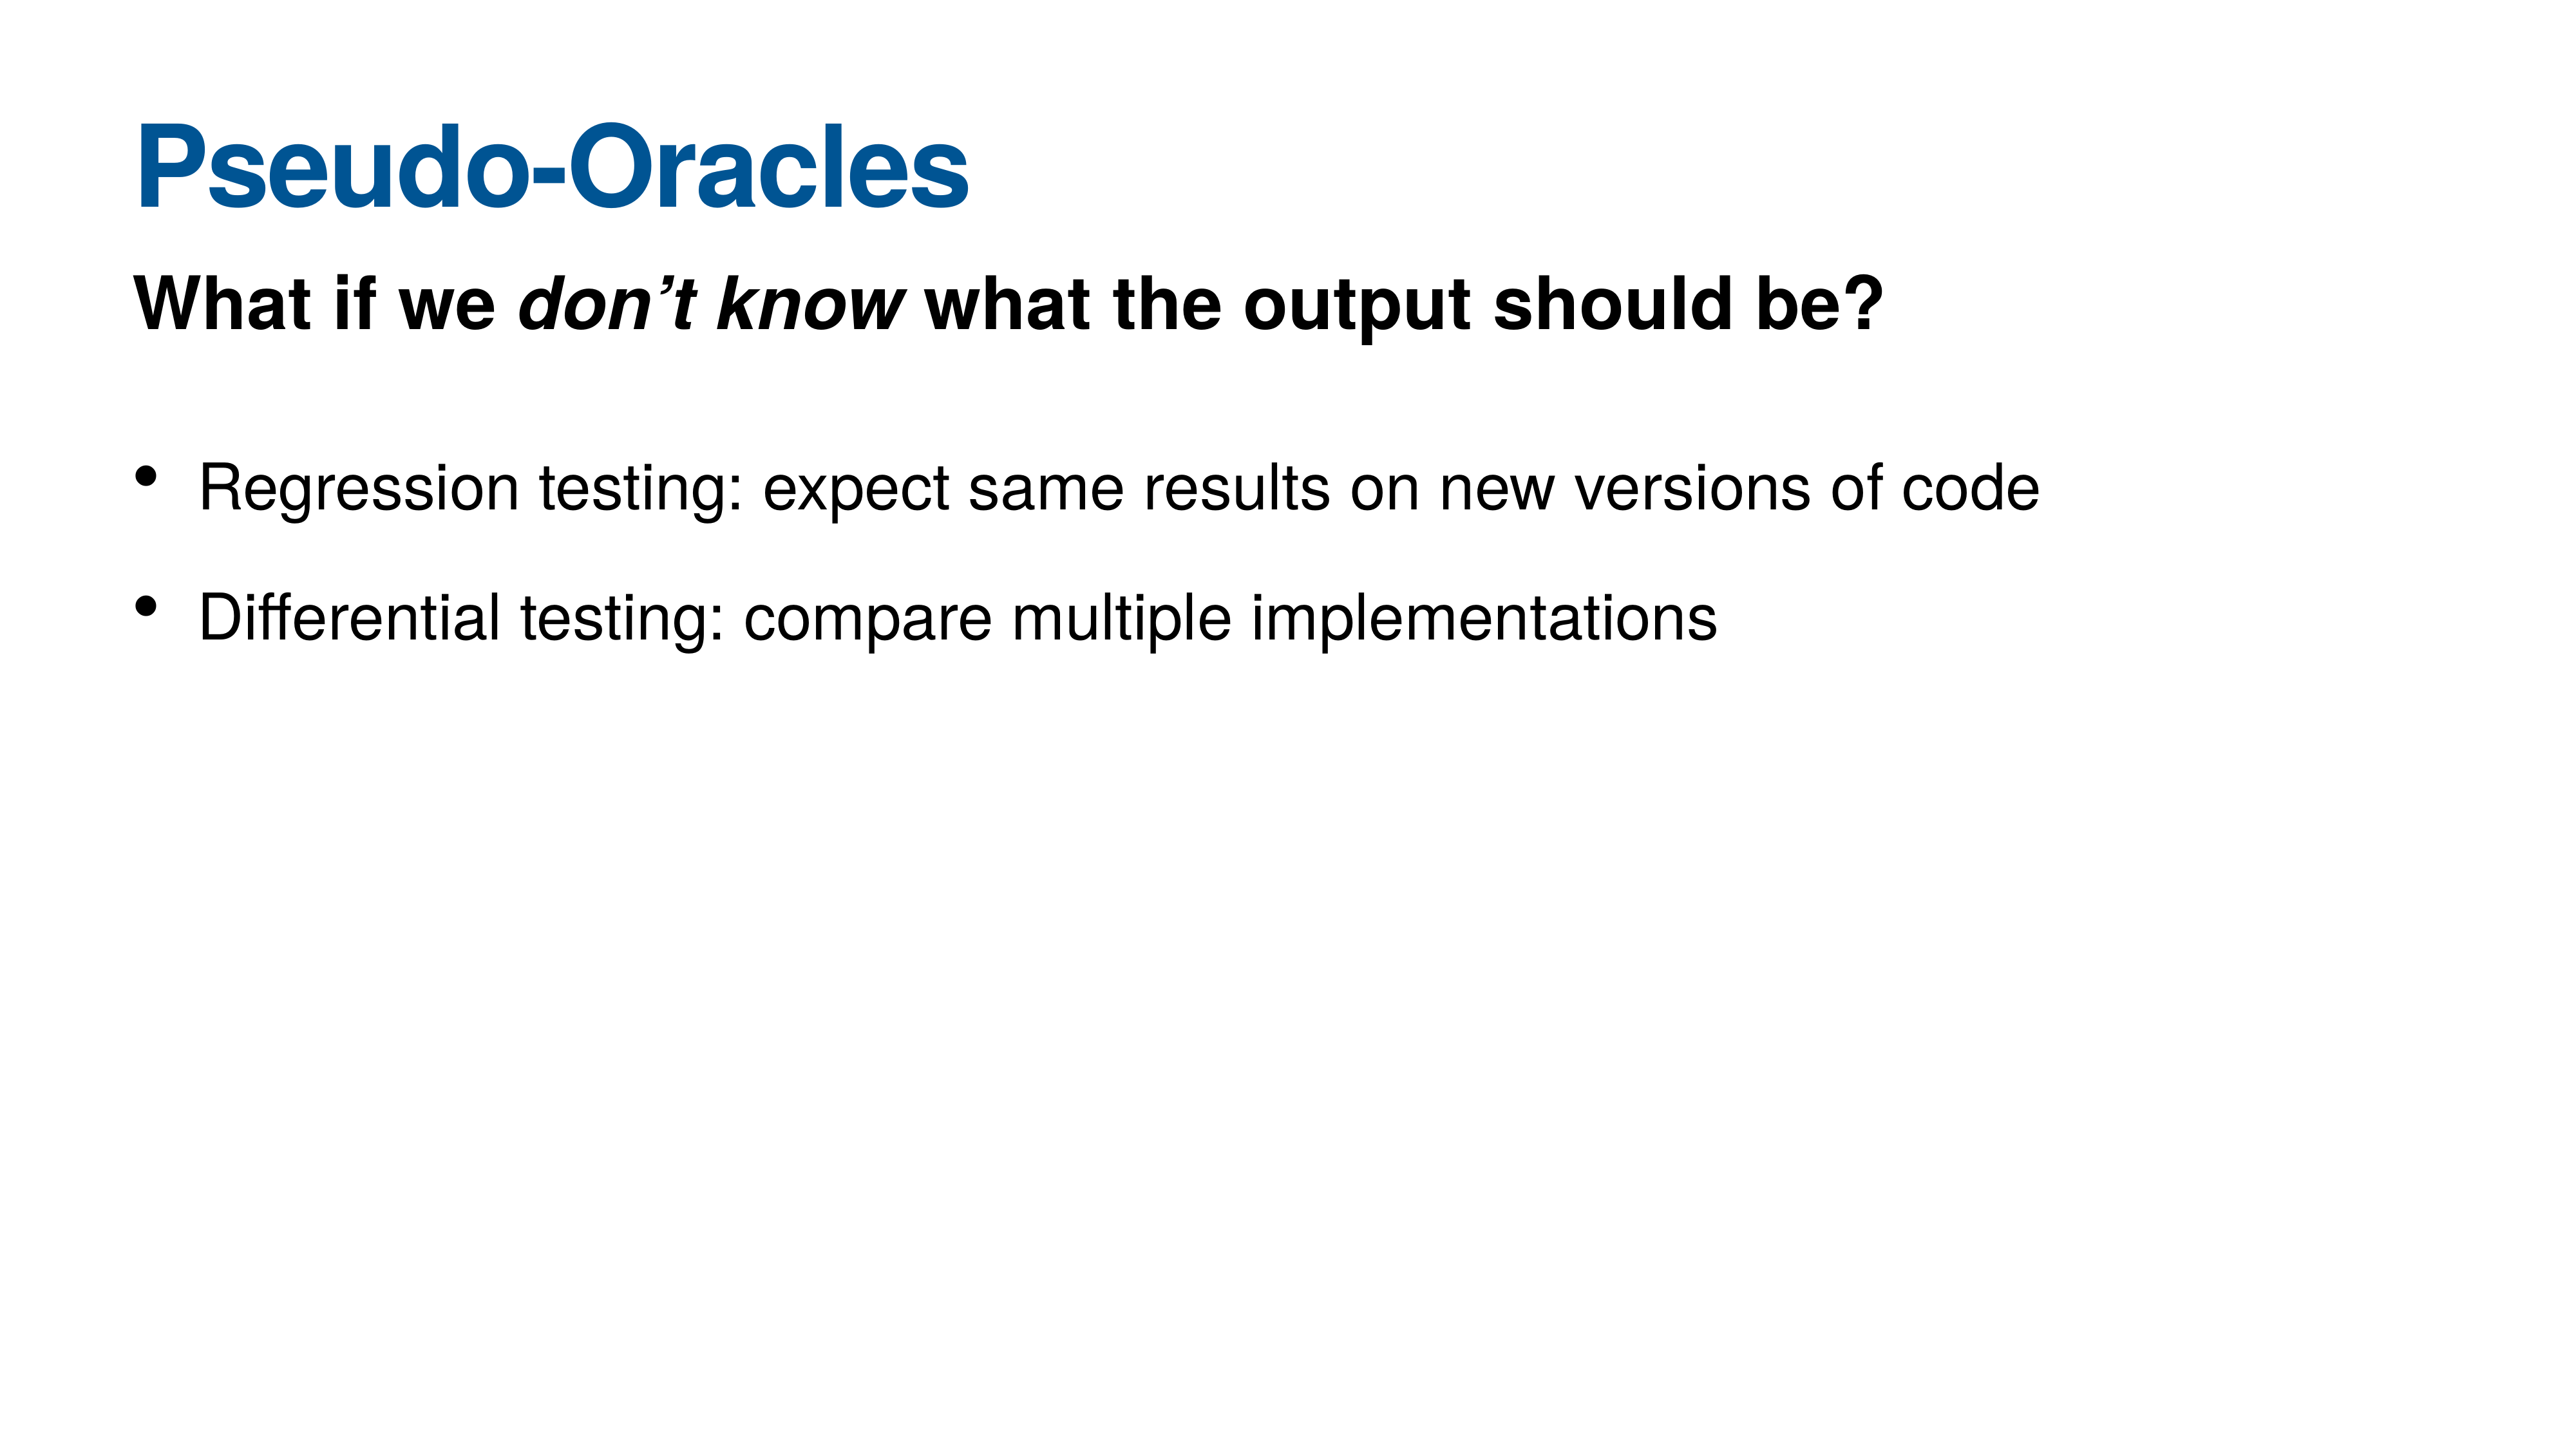

# Pseudo-Oracles
What if we don’t know what the output should be?
Regression testing: expect same results on new versions of code
Differential testing: compare multiple implementations